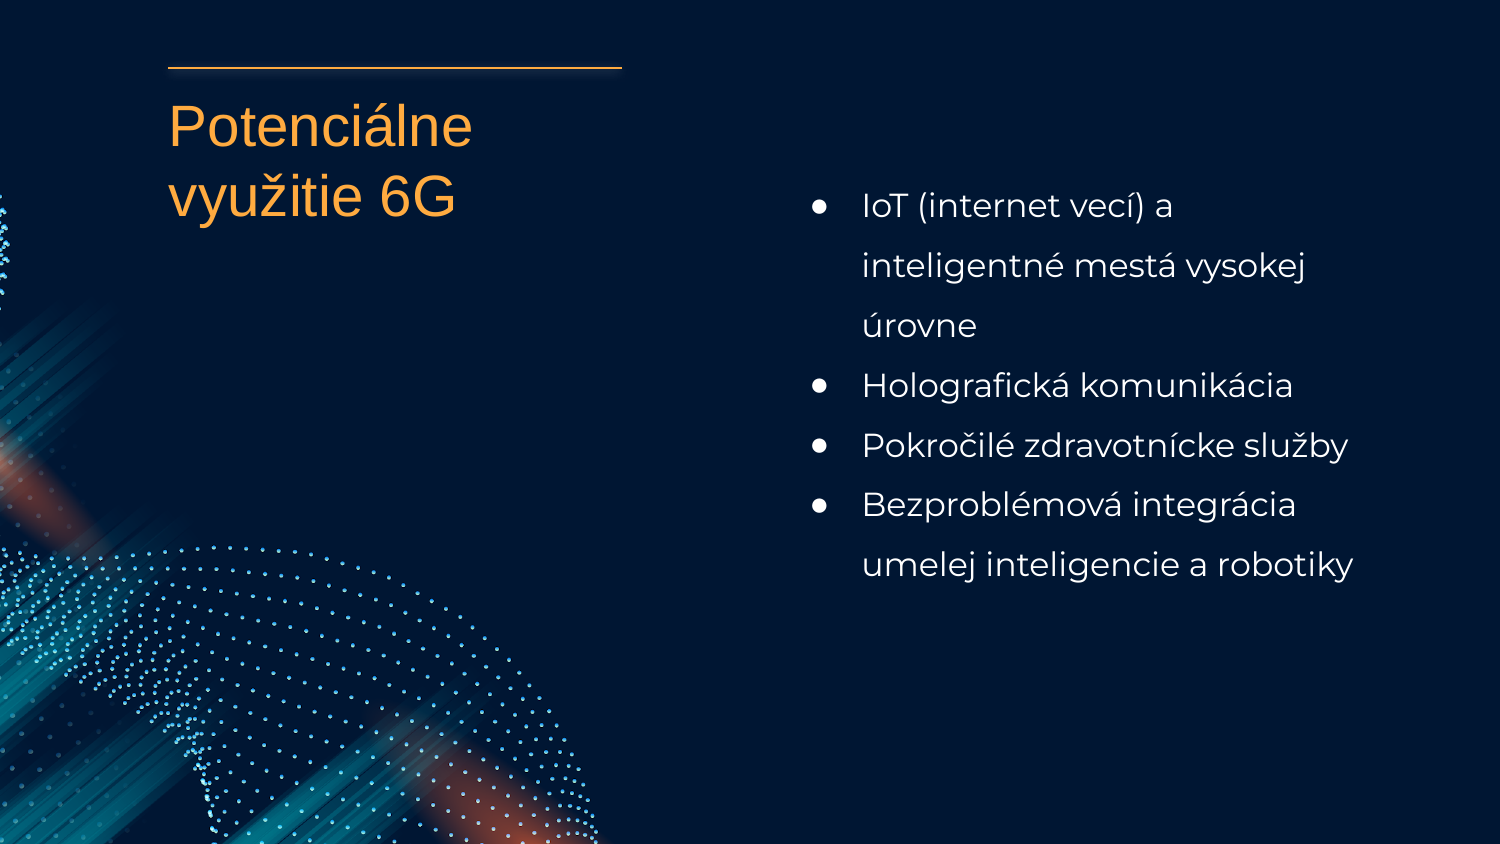

# Potenciálne využitie 6G
IoT (internet vecí) a inteligentné mestá vysokej úrovne
Holografická komunikácia
Pokročilé zdravotnícke služby
Bezproblémová integrácia umelej inteligencie a robotiky